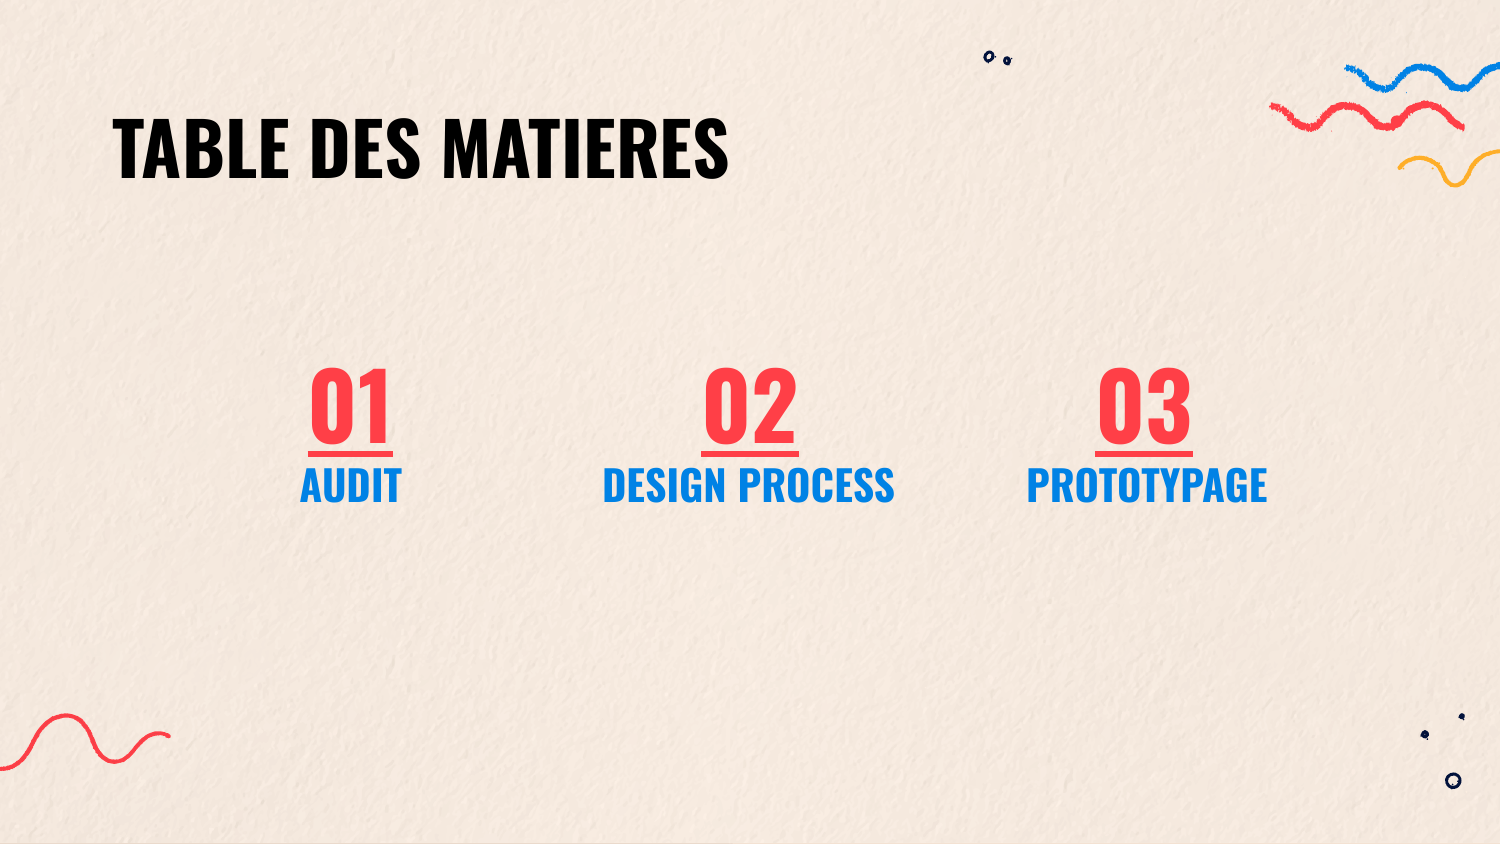

TABLE DES MATIERES
01
02
03
# AUDIT
DESIGN PROCESS
PROTOTYPAGE